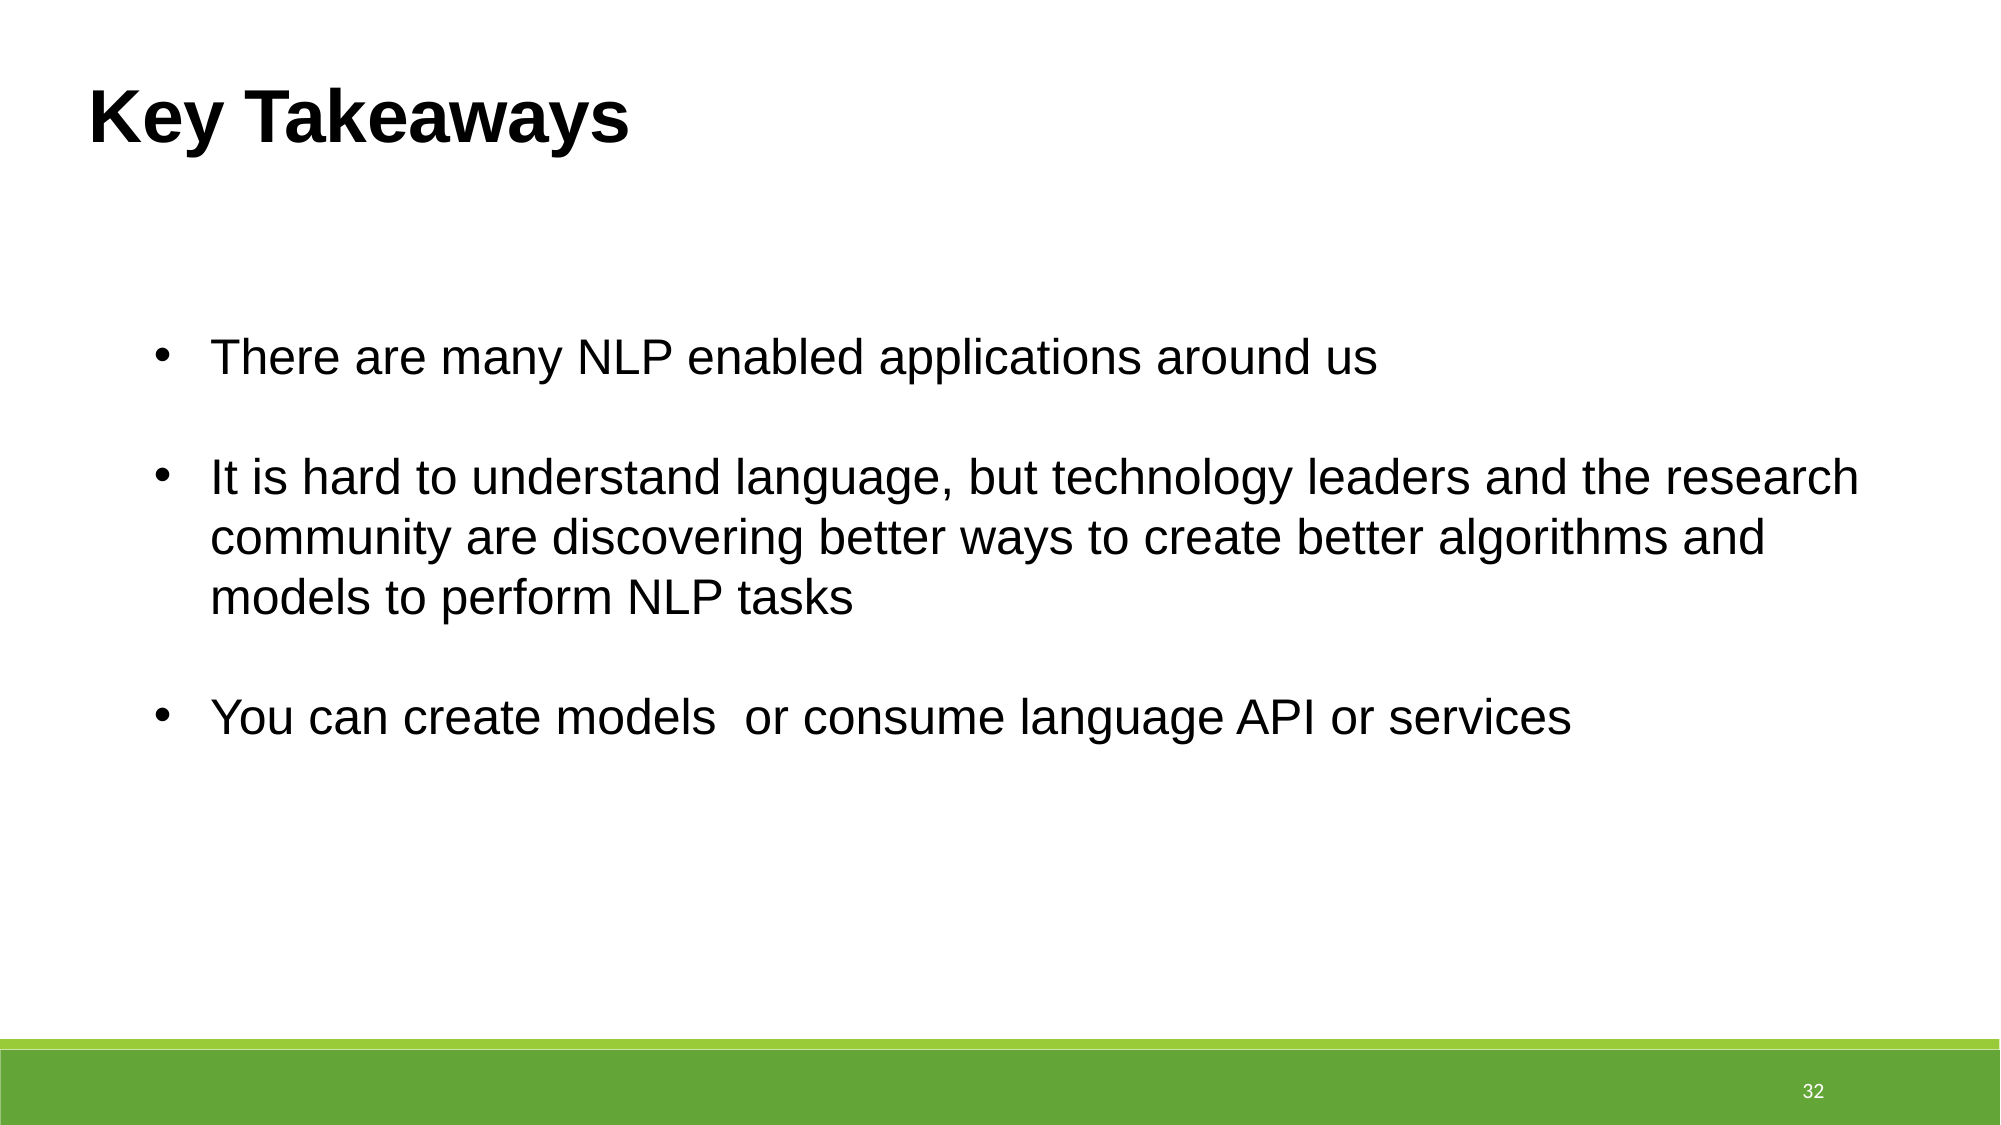

Key Takeaways

There are many NLP enabled applications around us

It is hard to understand language, but technology leaders and the research community are discovering better ways to create better algorithms and models to perform NLP tasks

You can create models  or consume language API or services

32